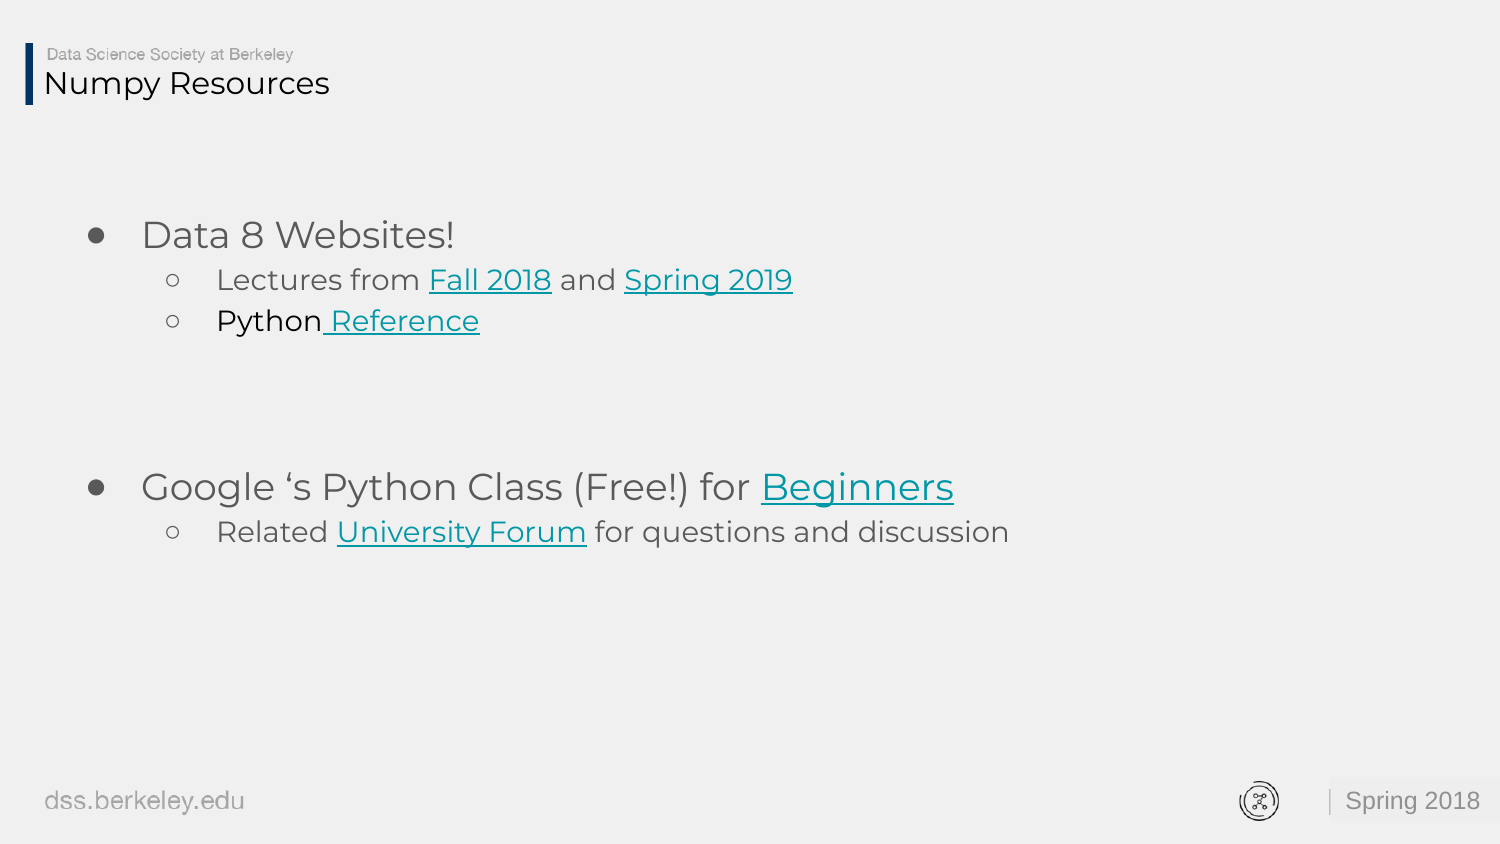

# Numpy Resources
Data 8 Websites!
Lectures from Fall 2018 and Spring 2019
Python Reference

Google ‘s Python Class (Free!) for Beginners
Related University Forum for questions and discussion
12
Spring 2018